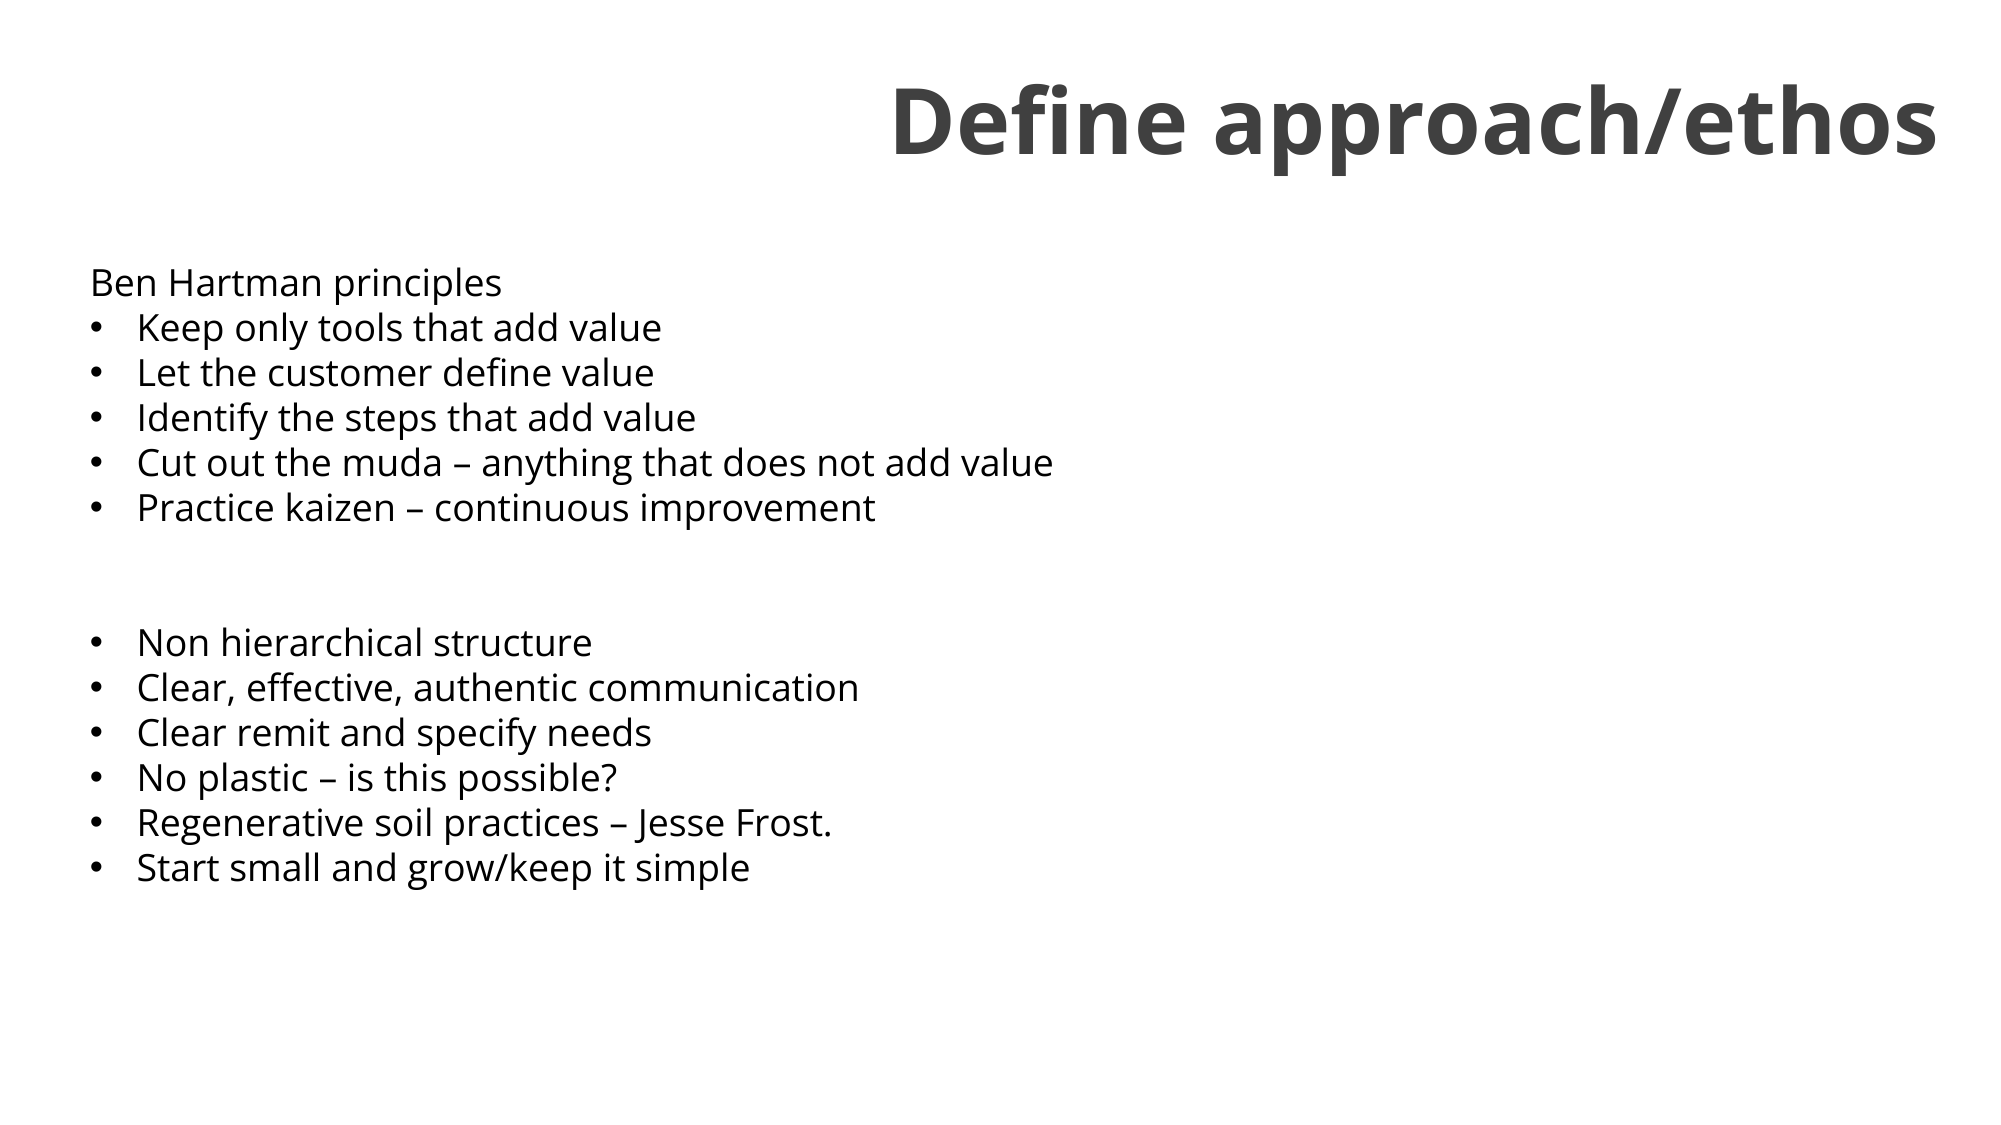

Define approach/ethos
Ben Hartman principles
Keep only tools that add value
Let the customer define value
Identify the steps that add value
Cut out the muda – anything that does not add value
Practice kaizen – continuous improvement

Non hierarchical structure
Clear, effective, authentic communication
Clear remit and specify needs
No plastic – is this possible?
Regenerative soil practices – Jesse Frost.
Start small and grow/keep it simple